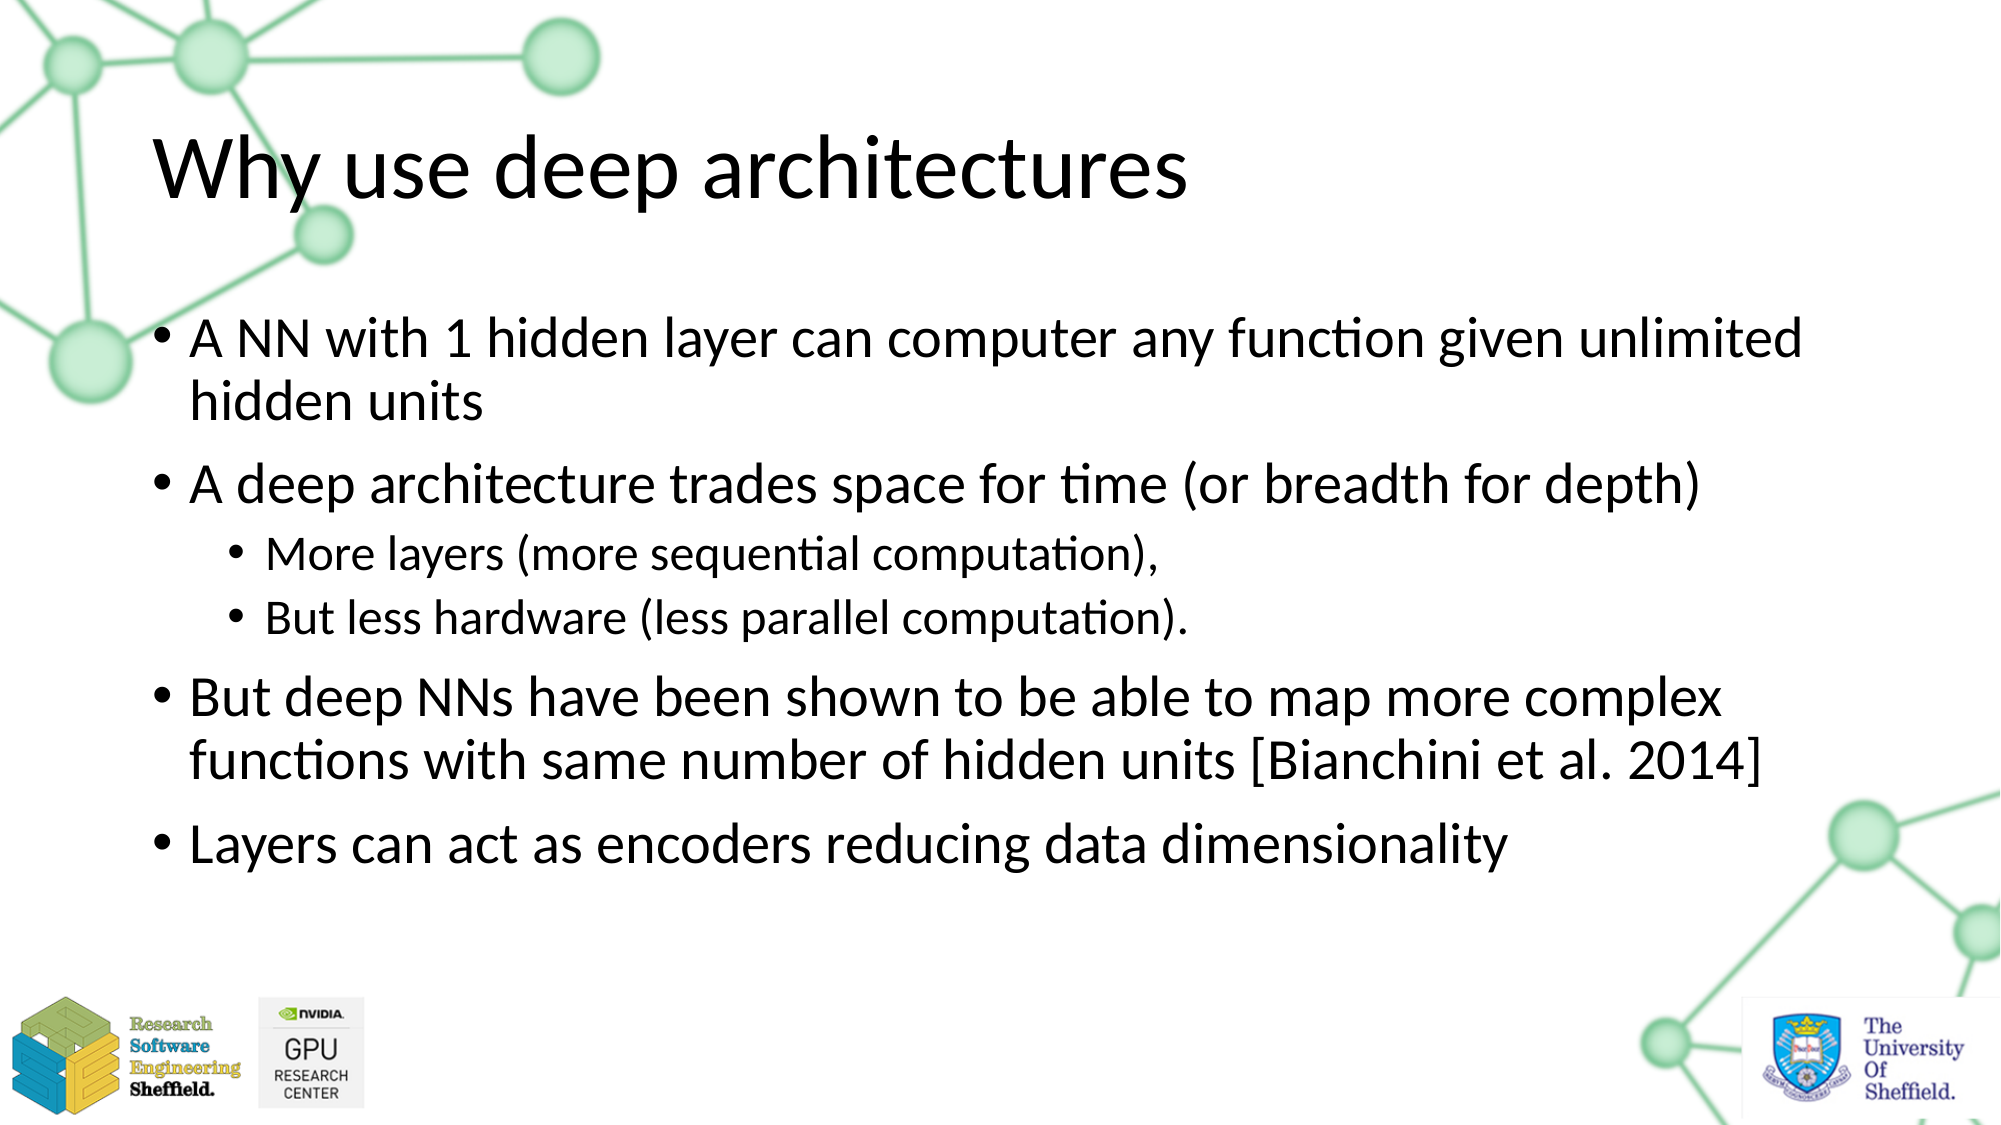

# Why use deep architectures
A NN with 1 hidden layer can computer any function given unlimited hidden units
A deep architecture trades space for time (or breadth for depth)
More layers (more sequential computation),
But less hardware (less parallel computation).
But deep NNs have been shown to be able to map more complex functions with same number of hidden units [Bianchini et al. 2014]
Layers can act as encoders reducing data dimensionality